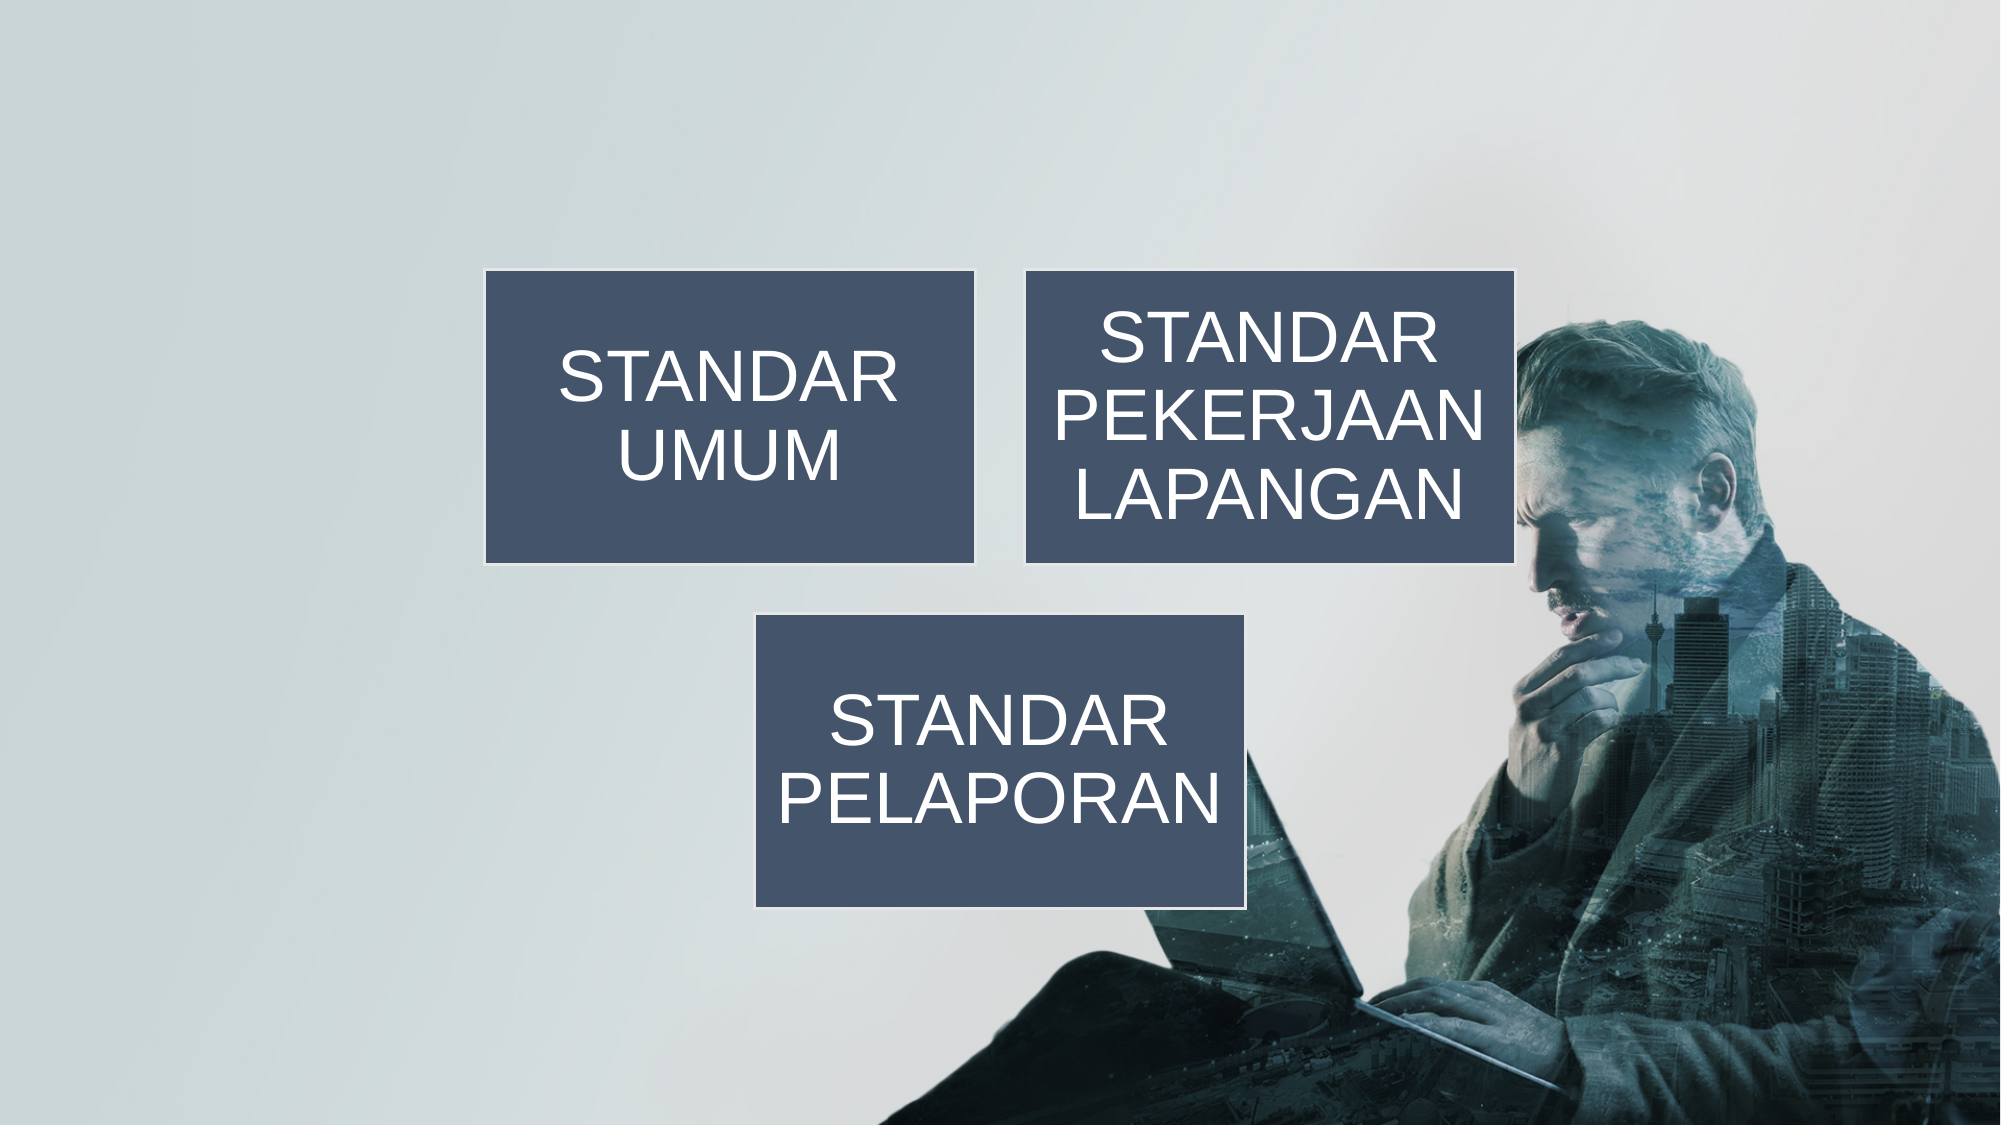

STANDAR UMUM
STANDAR PEKERJAAN LAPANGAN
STANDAR PELAPORAN